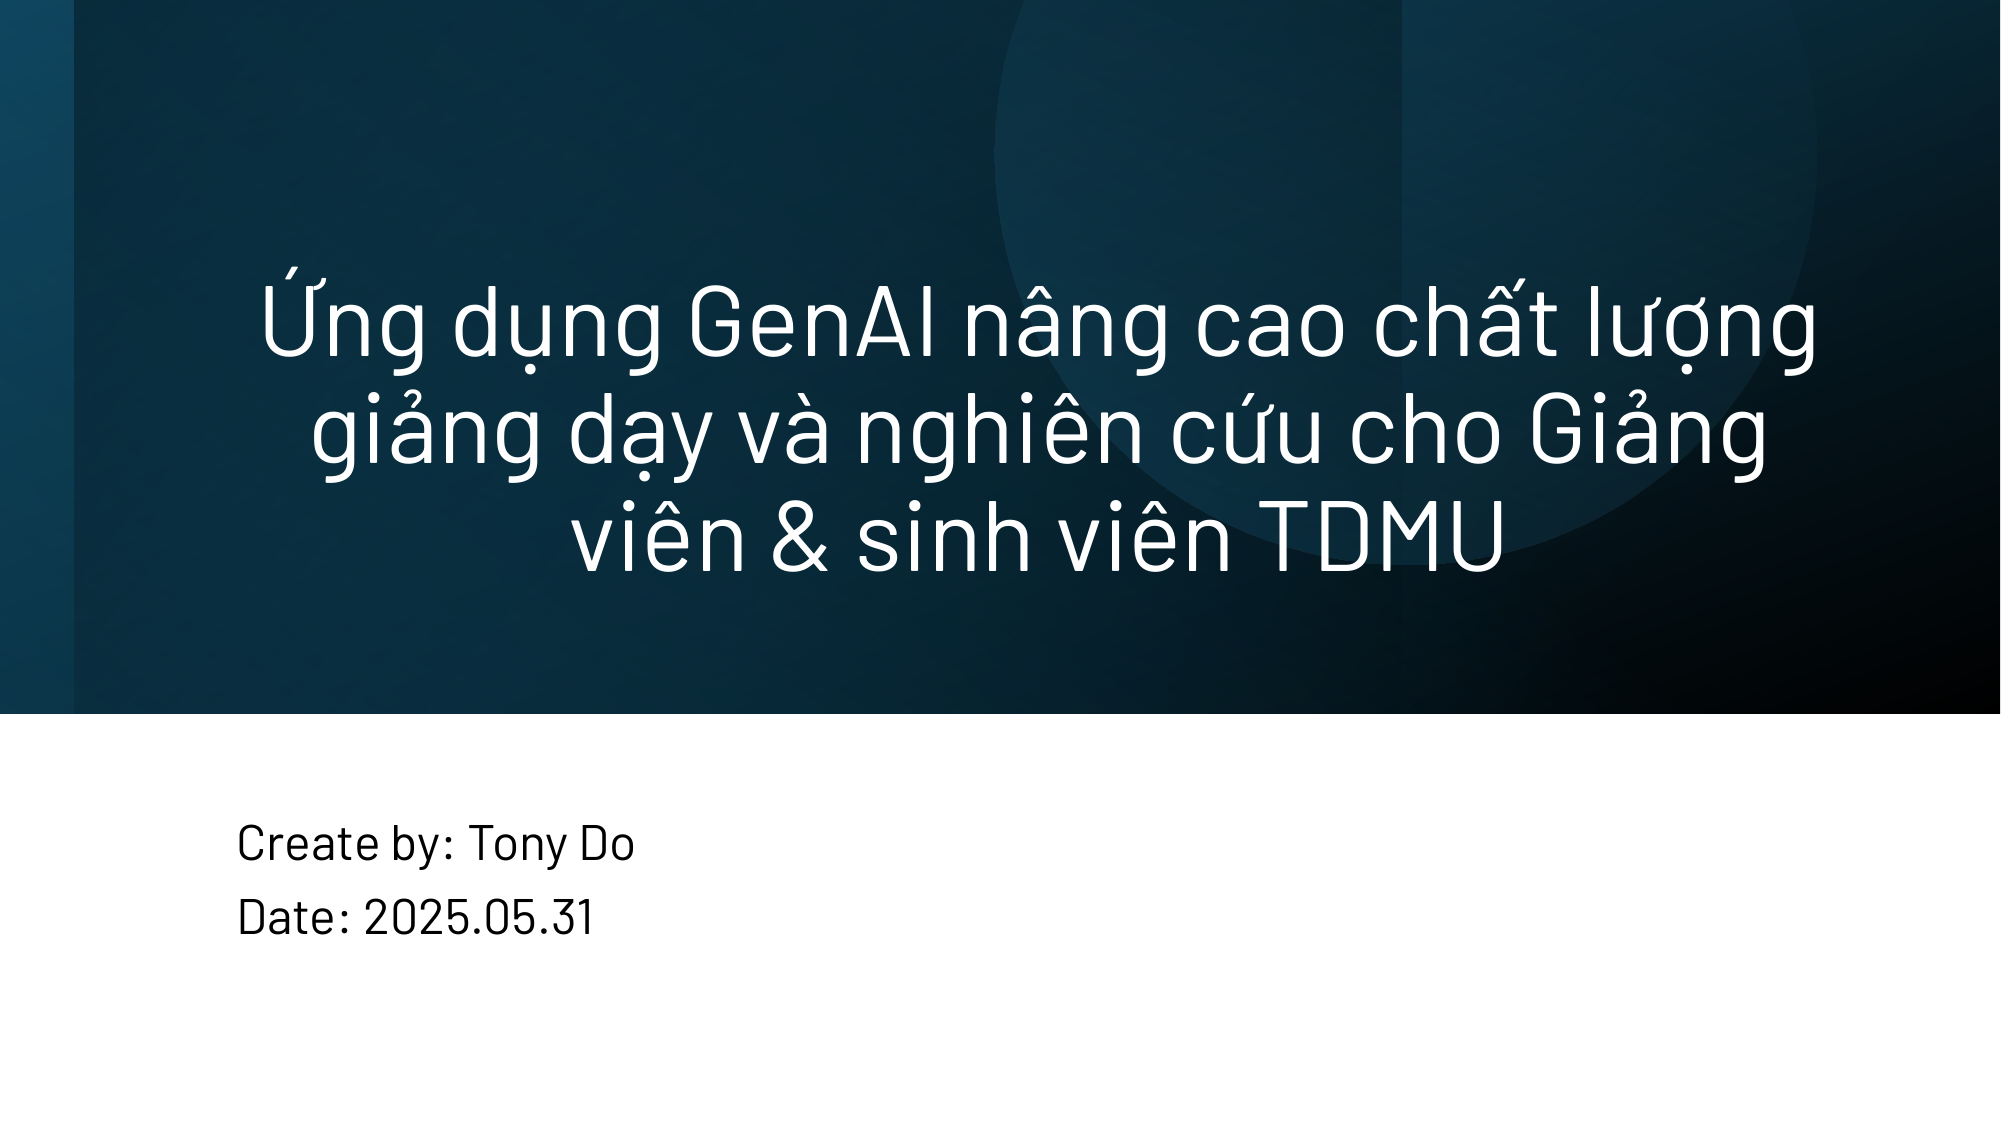

# Ứng dụng GenAI nâng cao chất lượng giảng dạy và nghiên cứu cho Giảng viên & sinh viên TDMU
Create by: Tony Do
Date: 2025.05.31